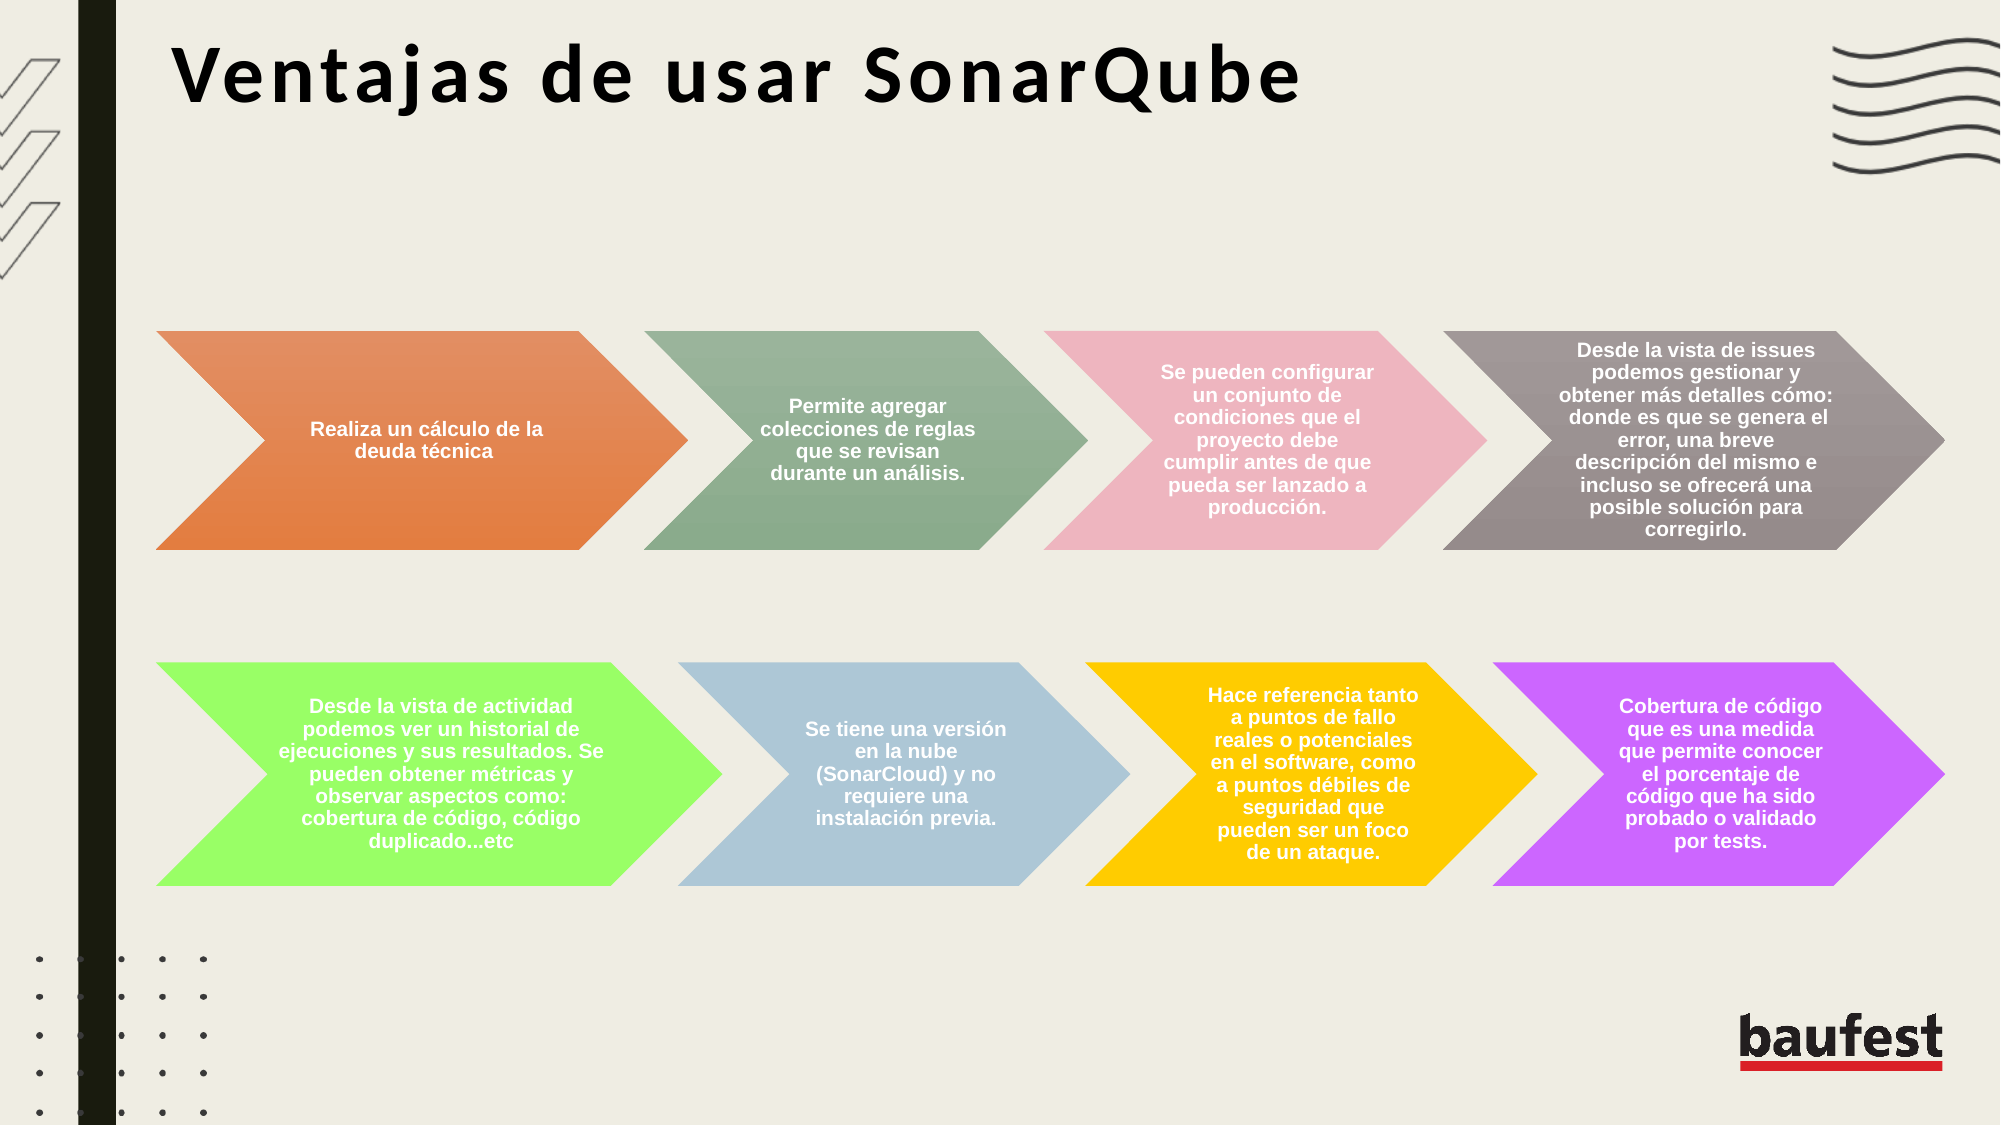

# Ventajas de usar SonarQube
 Realiza un cálculo de la deuda técnica
Permite agregar colecciones de reglas que se revisan durante un análisis.
Se pueden configurar un conjunto de condiciones que el proyecto debe cumplir antes de que pueda ser lanzado a producción.
Desde la vista de issues podemos gestionar y obtener más detalles cómo:  donde es que se genera el error, una breve descripción del mismo e incluso se ofrecerá una posible solución para corregirlo.
Desde la vista de actividad podemos ver un historial de ejecuciones y sus resultados. Se pueden obtener métricas y observar aspectos como: cobertura de código, código duplicado...etc
Se tiene una versión en la nube (SonarCloud) y no requiere una instalación previa.
Hace referencia tanto a puntos de fallo reales o potenciales en el software, como a puntos débiles de seguridad que pueden ser un foco de un ataque.
Cobertura de código que es una medida que permite conocer el porcentaje de código que ha sido probado o validado por tests.